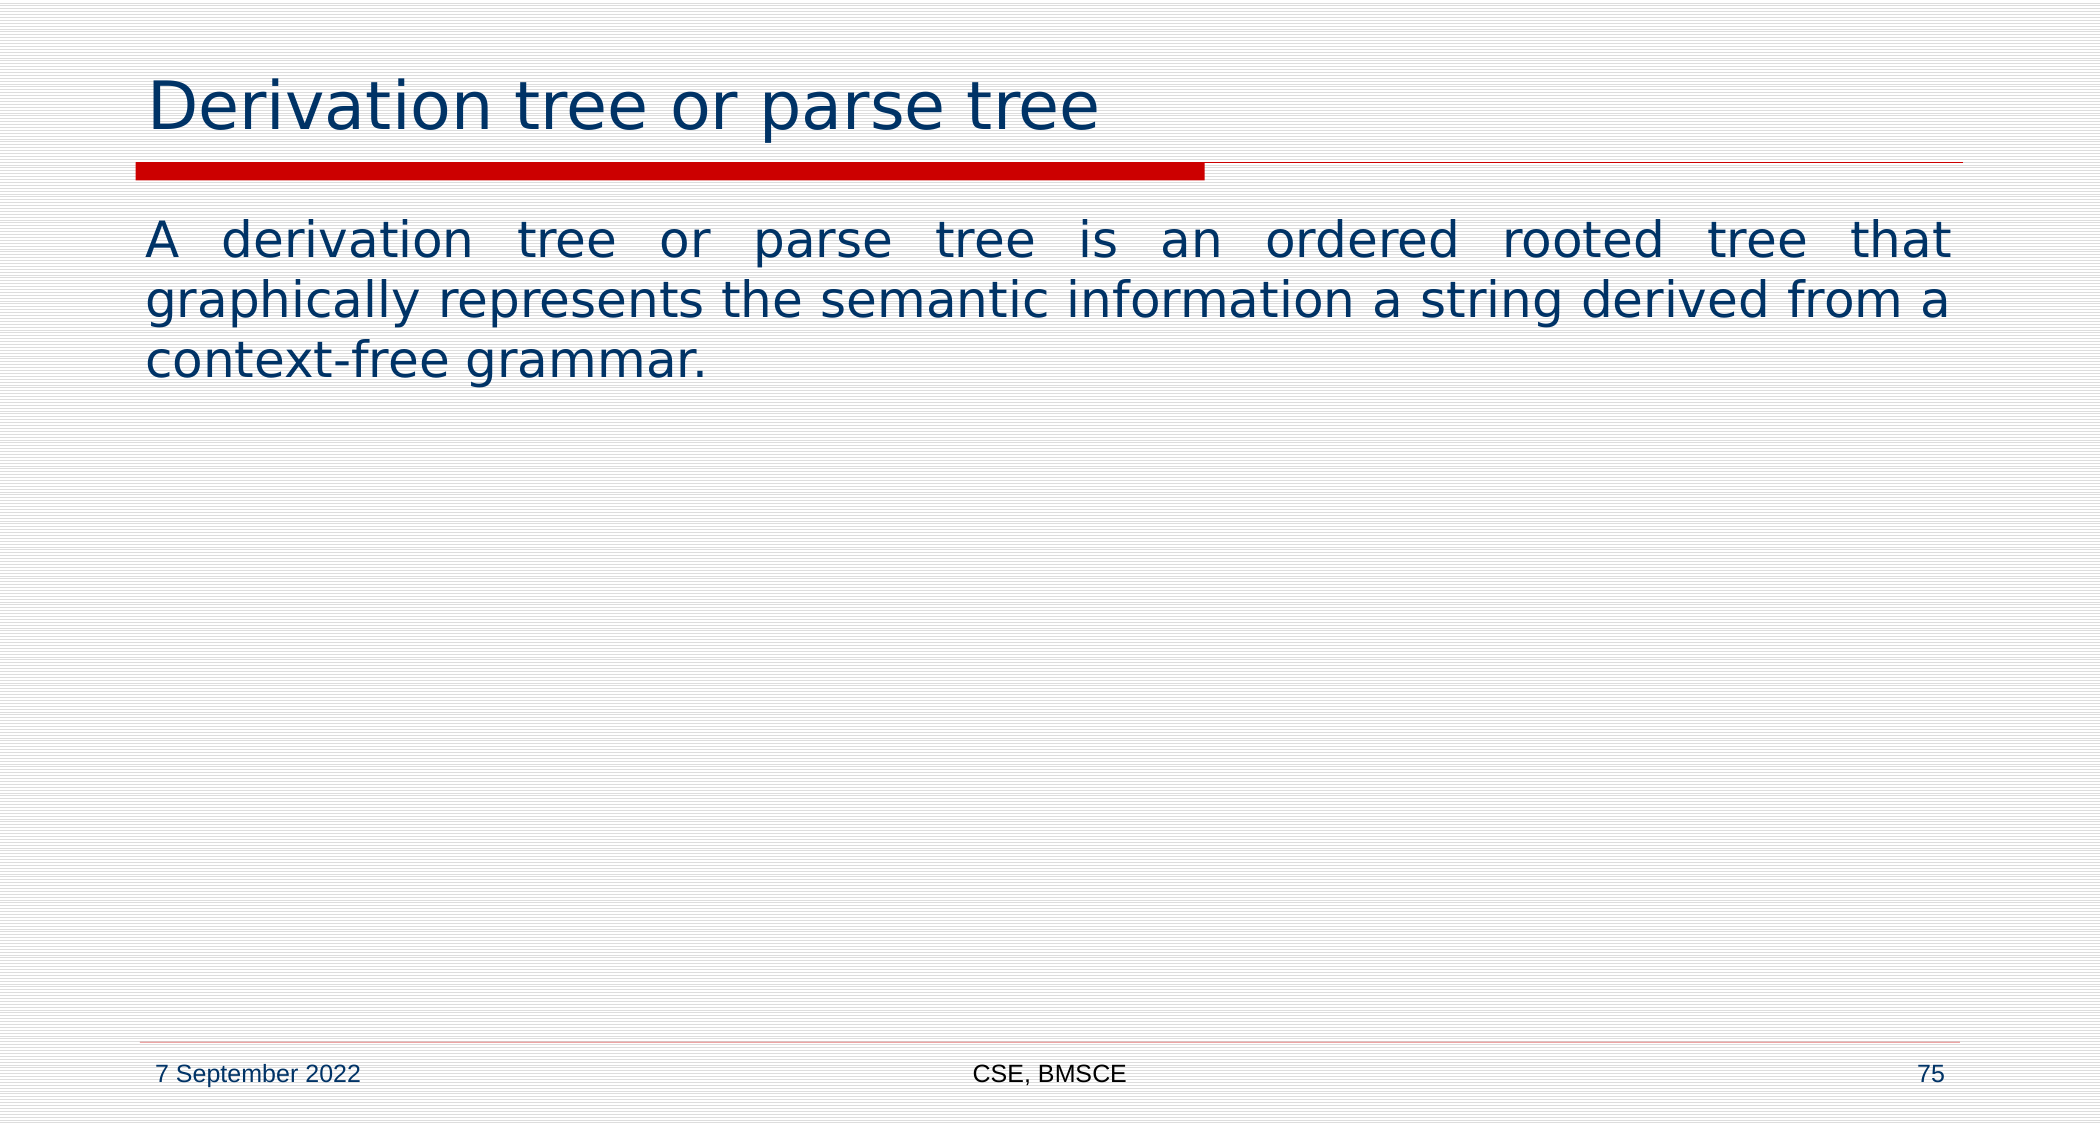

# Derivation tree or parse tree
A derivation tree or parse tree is an ordered rooted tree that graphically represents the semantic information a string derived from a context-free grammar.
CSE, BMSCE
75
7 September 2022